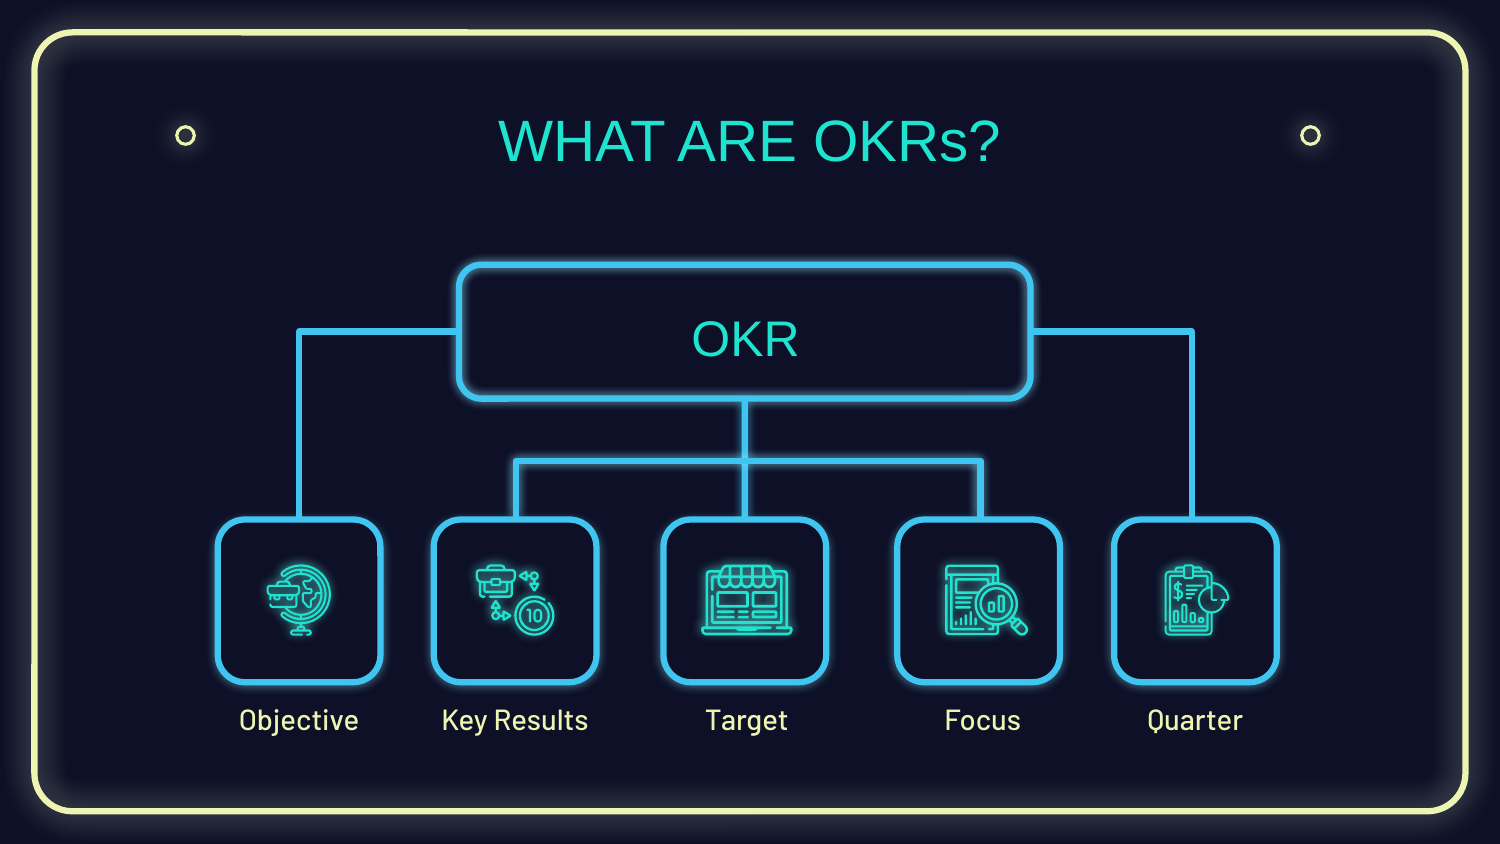

# WHAT ARE OKRs?

OKR

Objective
Key Results
Target
Focus
Quarter